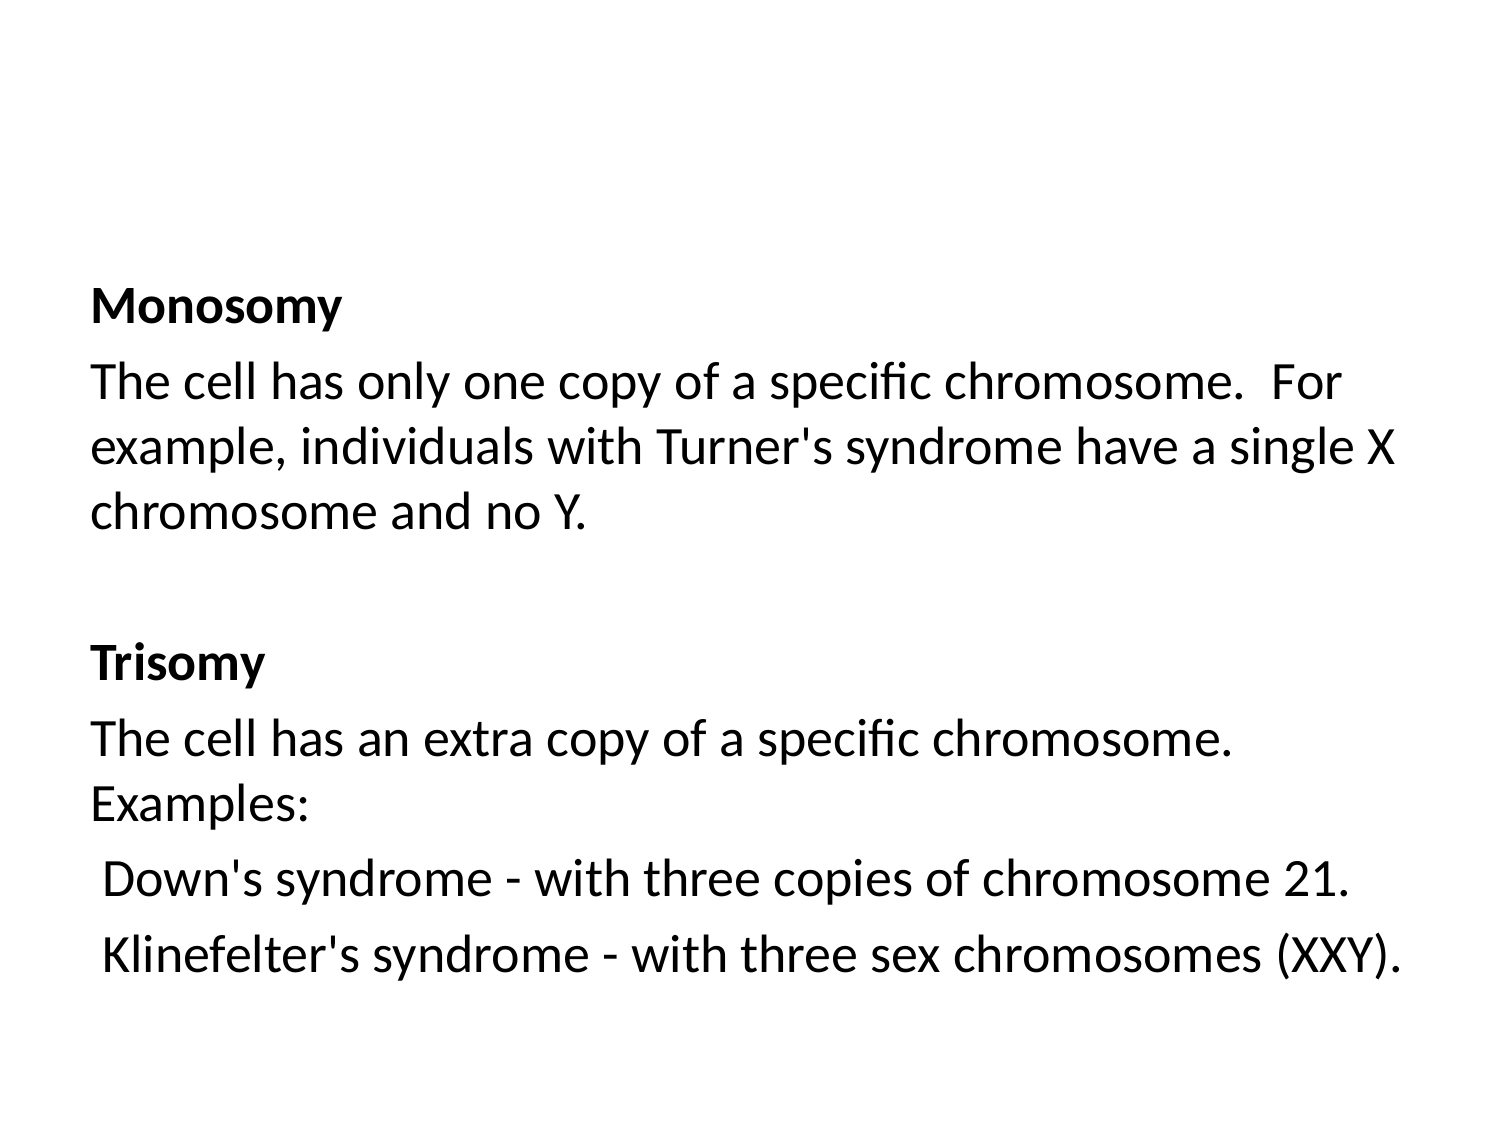

#
Monosomy
The cell has only one copy of a specific chromosome.  For example, individuals with Turner's syndrome have a single X chromosome and no Y.

Trisomy
The cell has an extra copy of a specific chromosome.  Examples:
 Down's syndrome - with three copies of chromosome 21.
 Klinefelter's syndrome - with three sex chromosomes (XXY).